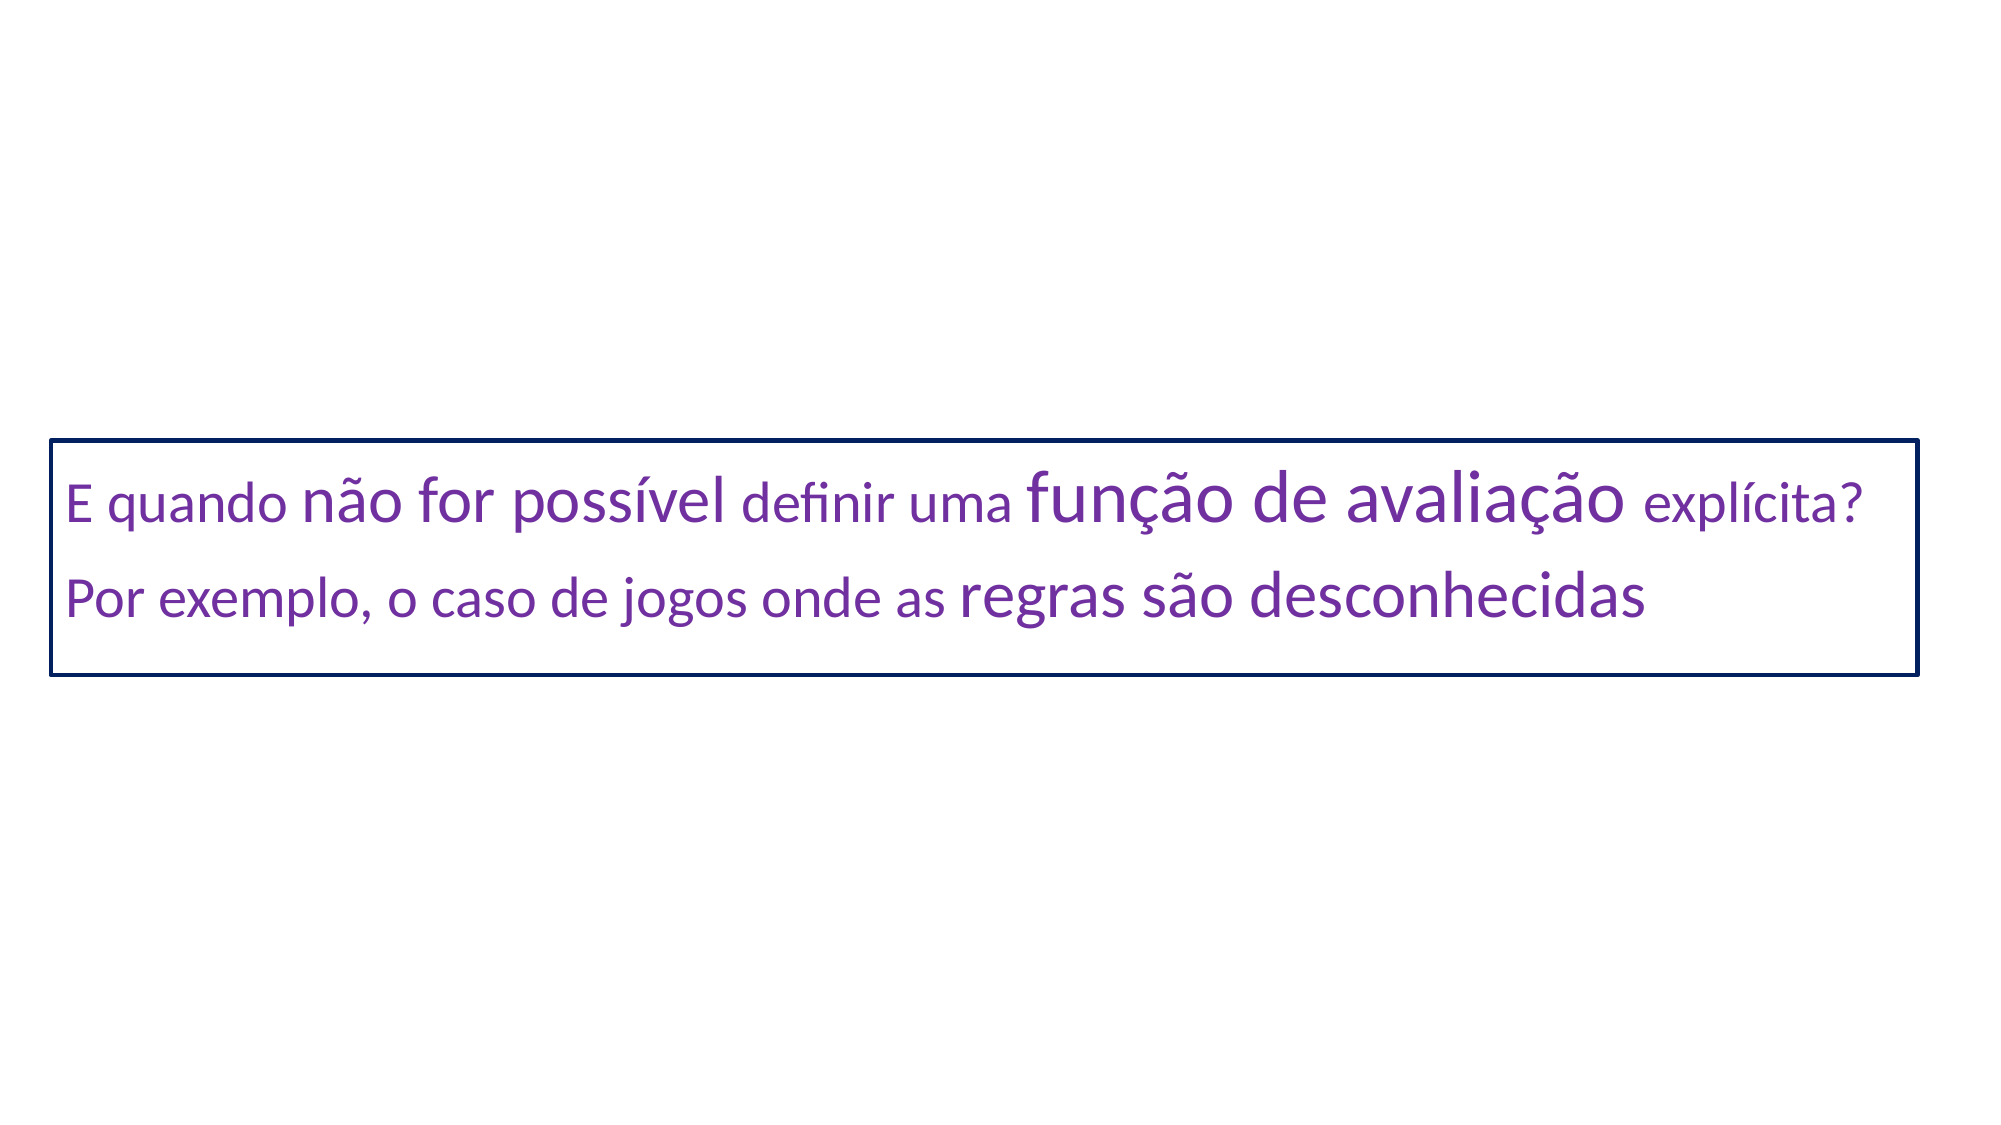

E quando não for possível definir uma função de avaliação explícita?
Por exemplo, o caso de jogos onde as regras são desconhecidas